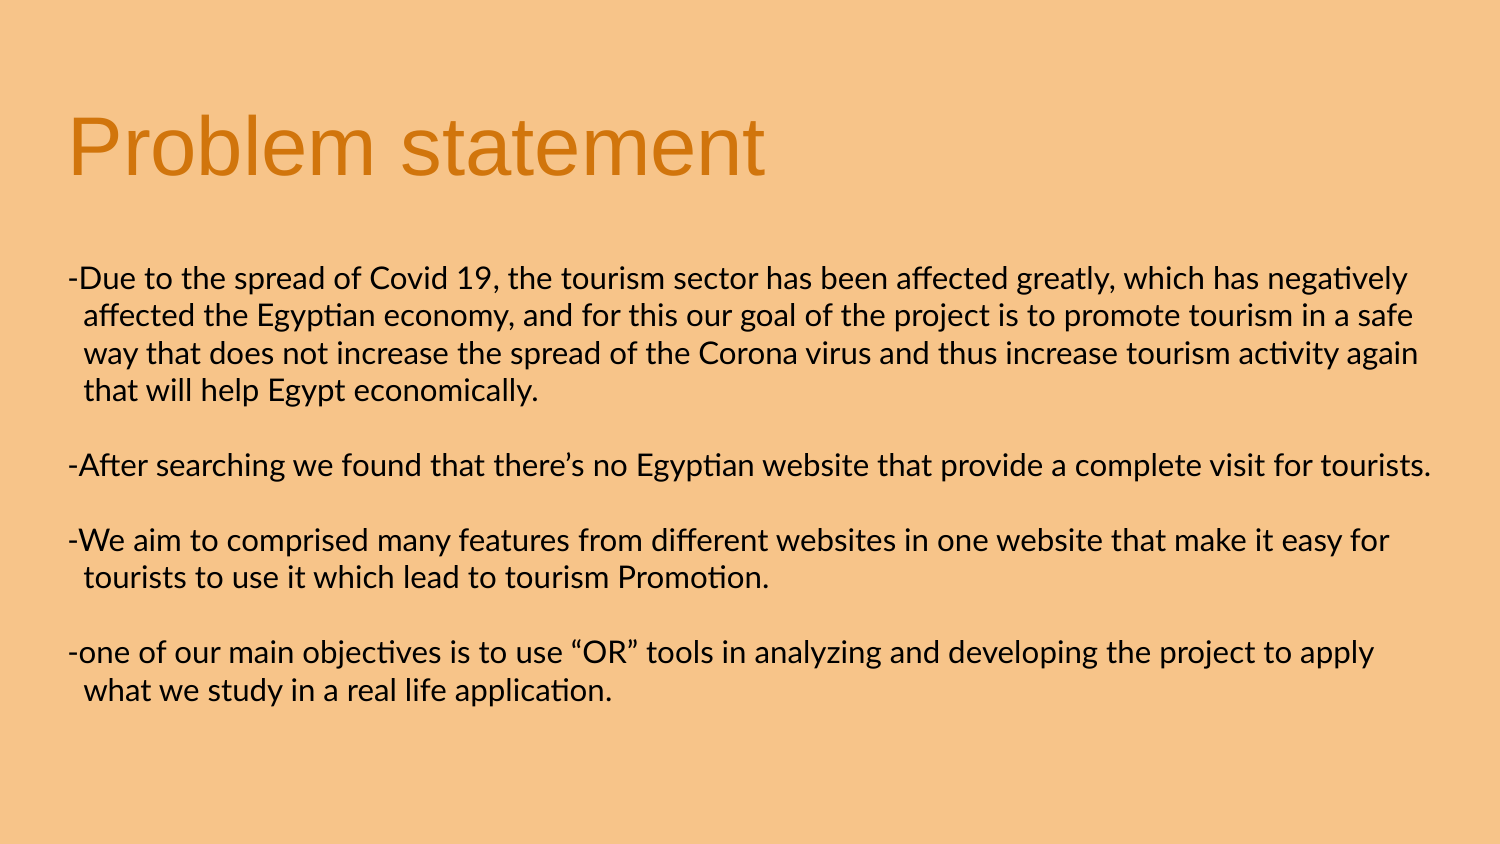

Problem statement
-Due to the spread of Covid 19, the tourism sector has been affected greatly, which has negatively
  affected the Egyptian economy, and for this our goal of the project is to promote tourism in a safe
  way that does not increase the spread of the Corona virus and thus increase tourism activity again
  that will help Egypt economically.
-After searching we found that there’s no Egyptian website that provide a complete visit for tourists.
-We aim to comprised many features from different websites in one website that make it easy for
  tourists to use it which lead to tourism Promotion.
-one of our main objectives is to use “OR” tools in analyzing and developing the project to apply
  what we study in a real life application.